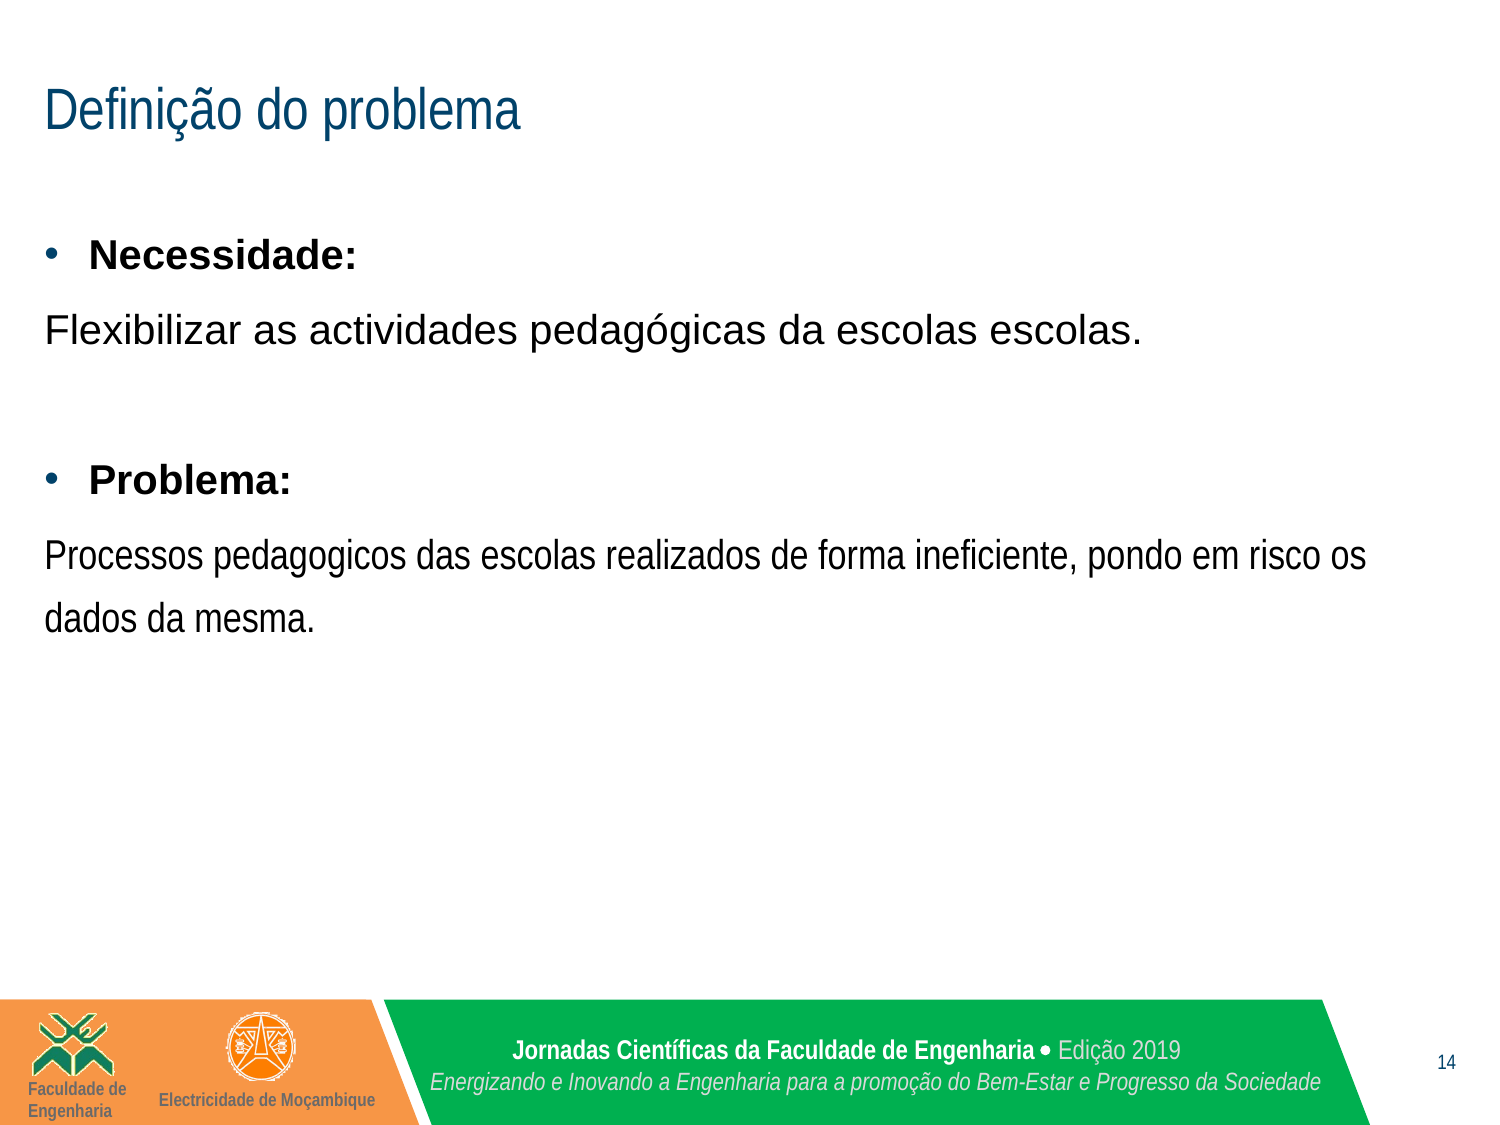

# Definição do problema
Necessidade:
Flexibilizar as actividades pedagógicas da escolas escolas.

Problema:
Processos pedagogicos das escolas realizados de forma ineficiente, pondo em risco os dados da mesma.
14